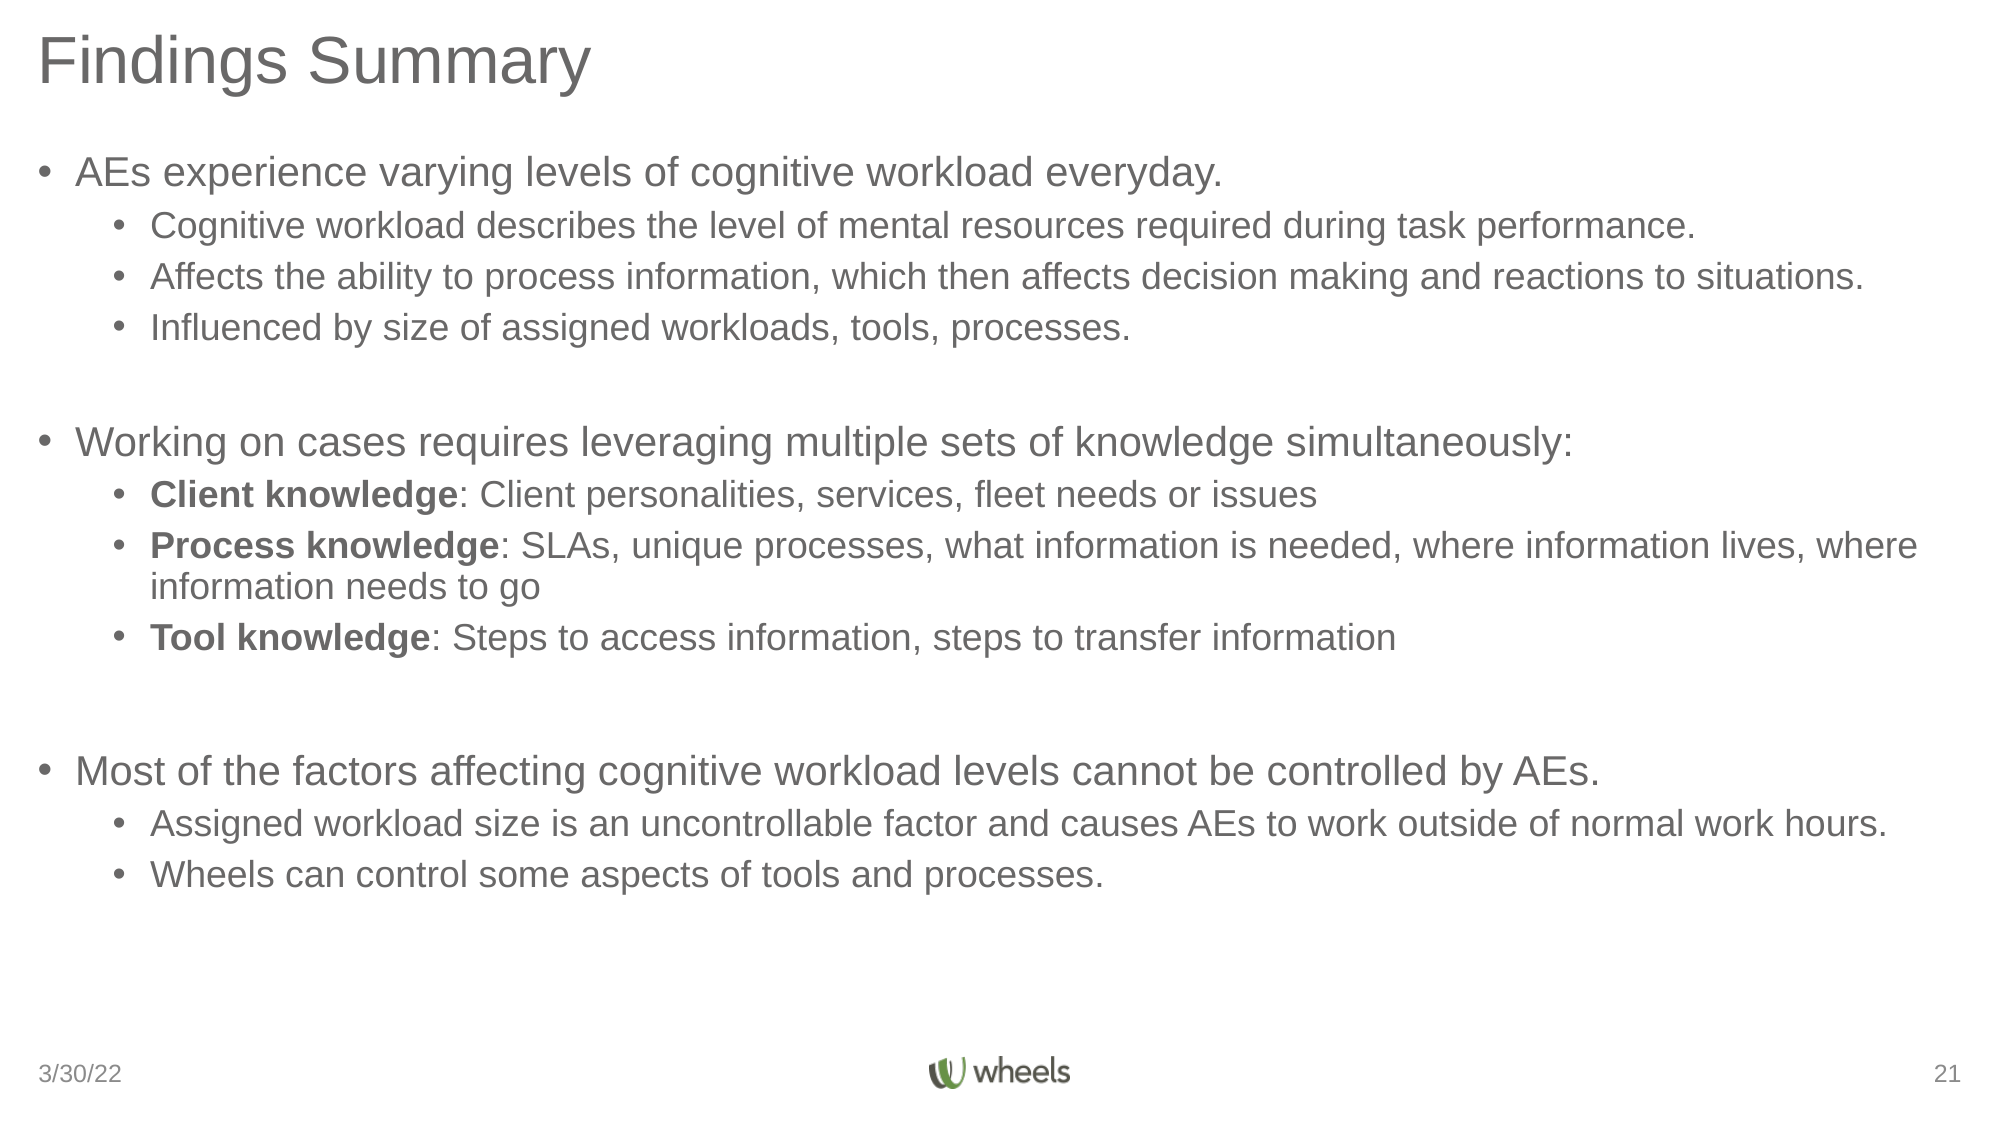

# Findings Summary
AEs experience varying levels of cognitive workload everyday.
Cognitive workload describes the level of mental resources required during task performance.
Affects the ability to process information, which then affects decision making and reactions to situations.
Influenced by size of assigned workloads, tools, processes.

Working on cases requires leveraging multiple sets of knowledge simultaneously:
Client knowledge: Client personalities, services, fleet needs or issues
Process knowledge: SLAs, unique processes, what information is needed, where information lives, where information needs to go
Tool knowledge: Steps to access information, steps to transfer information

Most of the factors affecting cognitive workload levels cannot be controlled by AEs.
Assigned workload size is an uncontrollable factor and causes AEs to work outside of normal work hours.
Wheels can control some aspects of tools and processes.

3/30/22
21